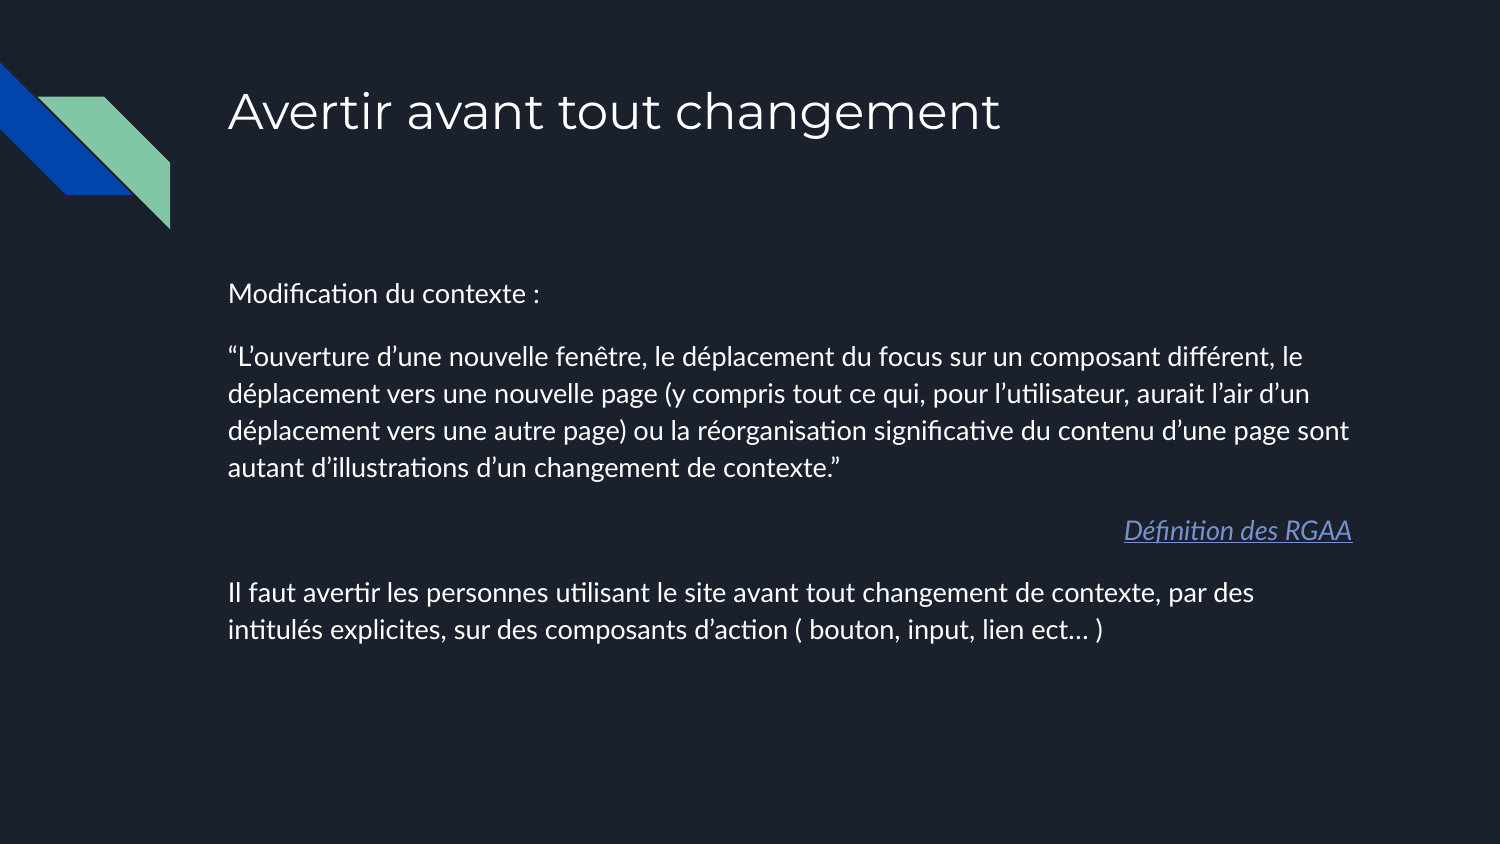

# Avertir avant tout changement
Modification du contexte :
“L’ouverture d’une nouvelle fenêtre, le déplacement du focus sur un composant différent, le déplacement vers une nouvelle page (y compris tout ce qui, pour l’utilisateur, aurait l’air d’un déplacement vers une autre page) ou la réorganisation significative du contenu d’une page sont autant d’illustrations d’un changement de contexte.”
Définition des RGAA
Il faut avertir les personnes utilisant le site avant tout changement de contexte, par des intitulés explicites, sur des composants d’action ( bouton, input, lien ect… )